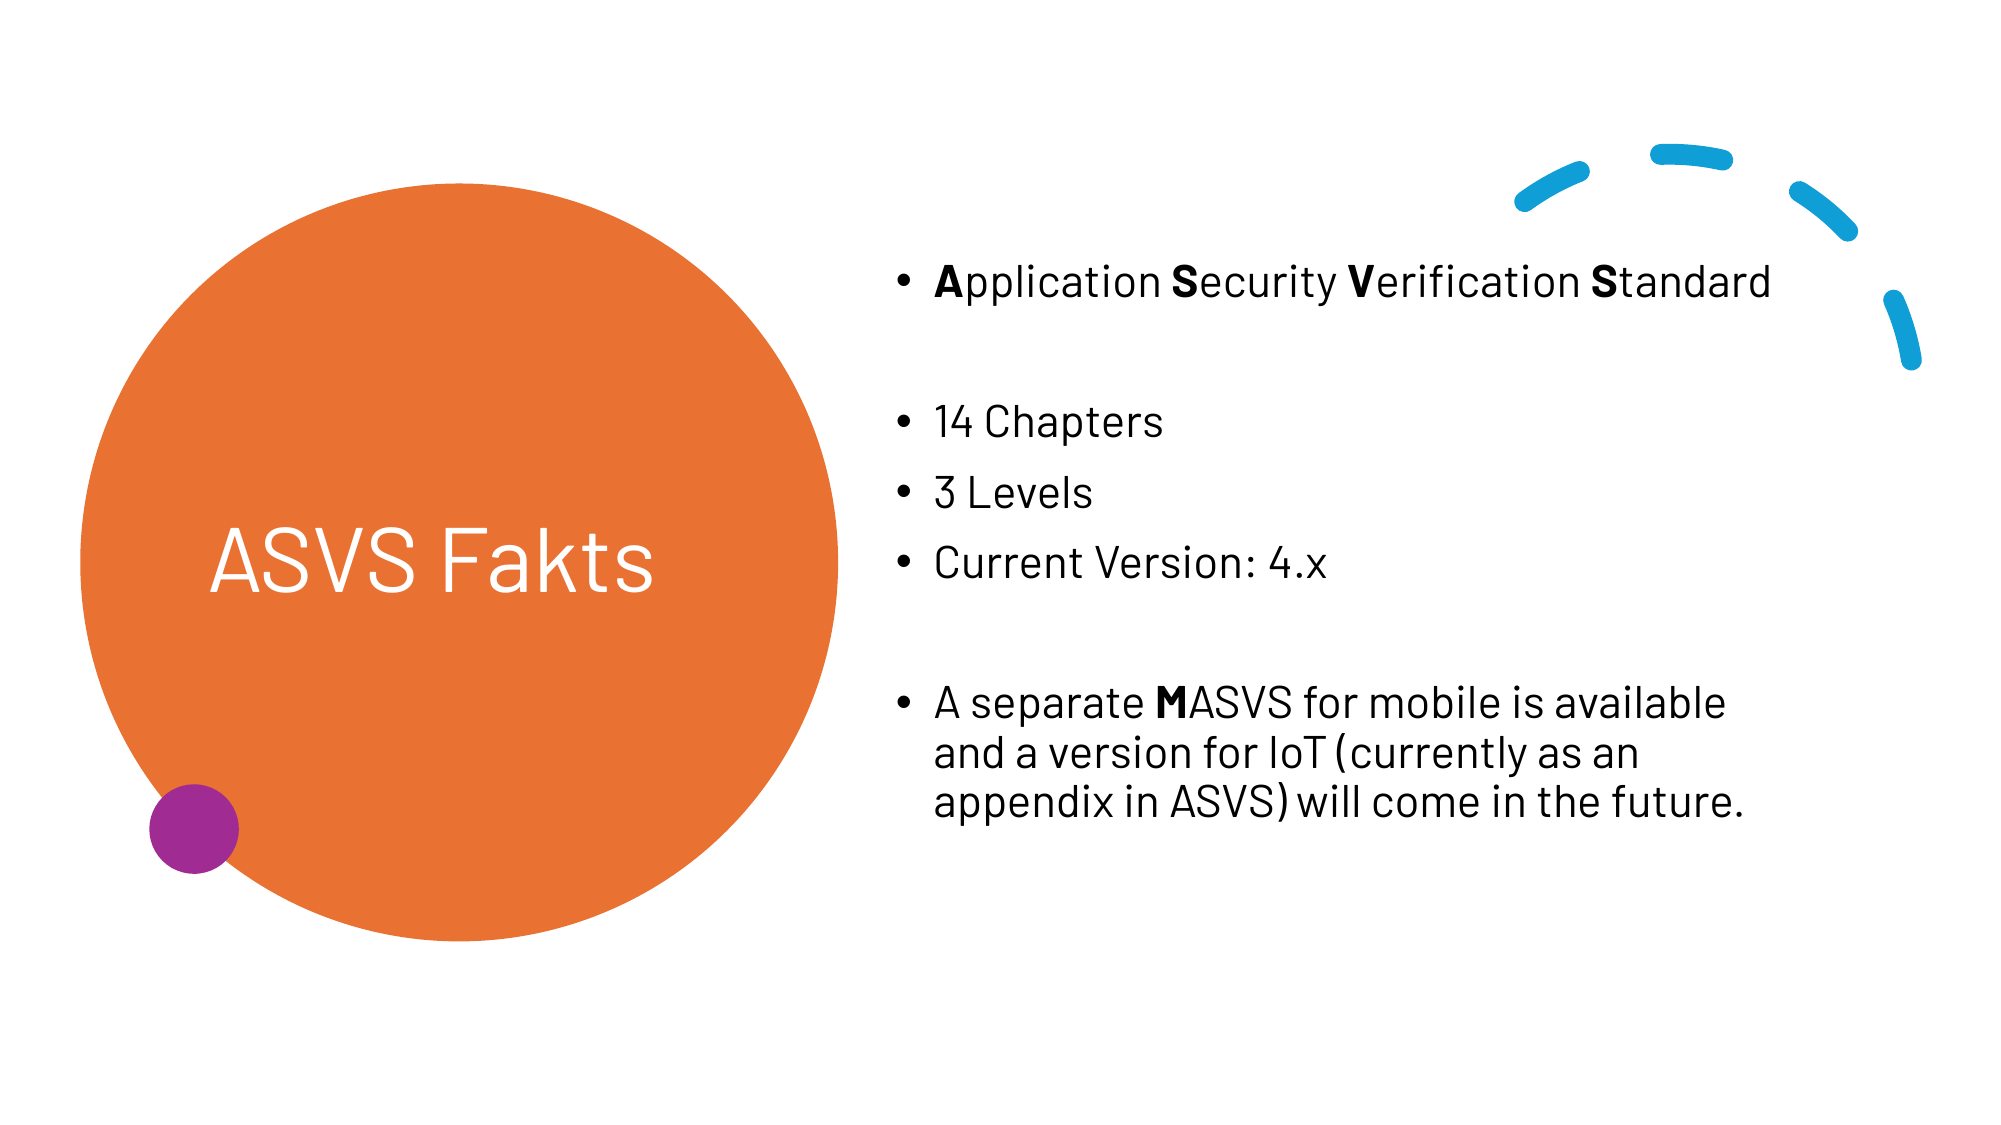

# ASVS Fakts
Application Security Verification Standard

14 Chapters
3 Levels
Current Version: 4.x

A separate MASVS for mobile is available and a version for IoT (currently as an appendix in ASVS) will come in the future.